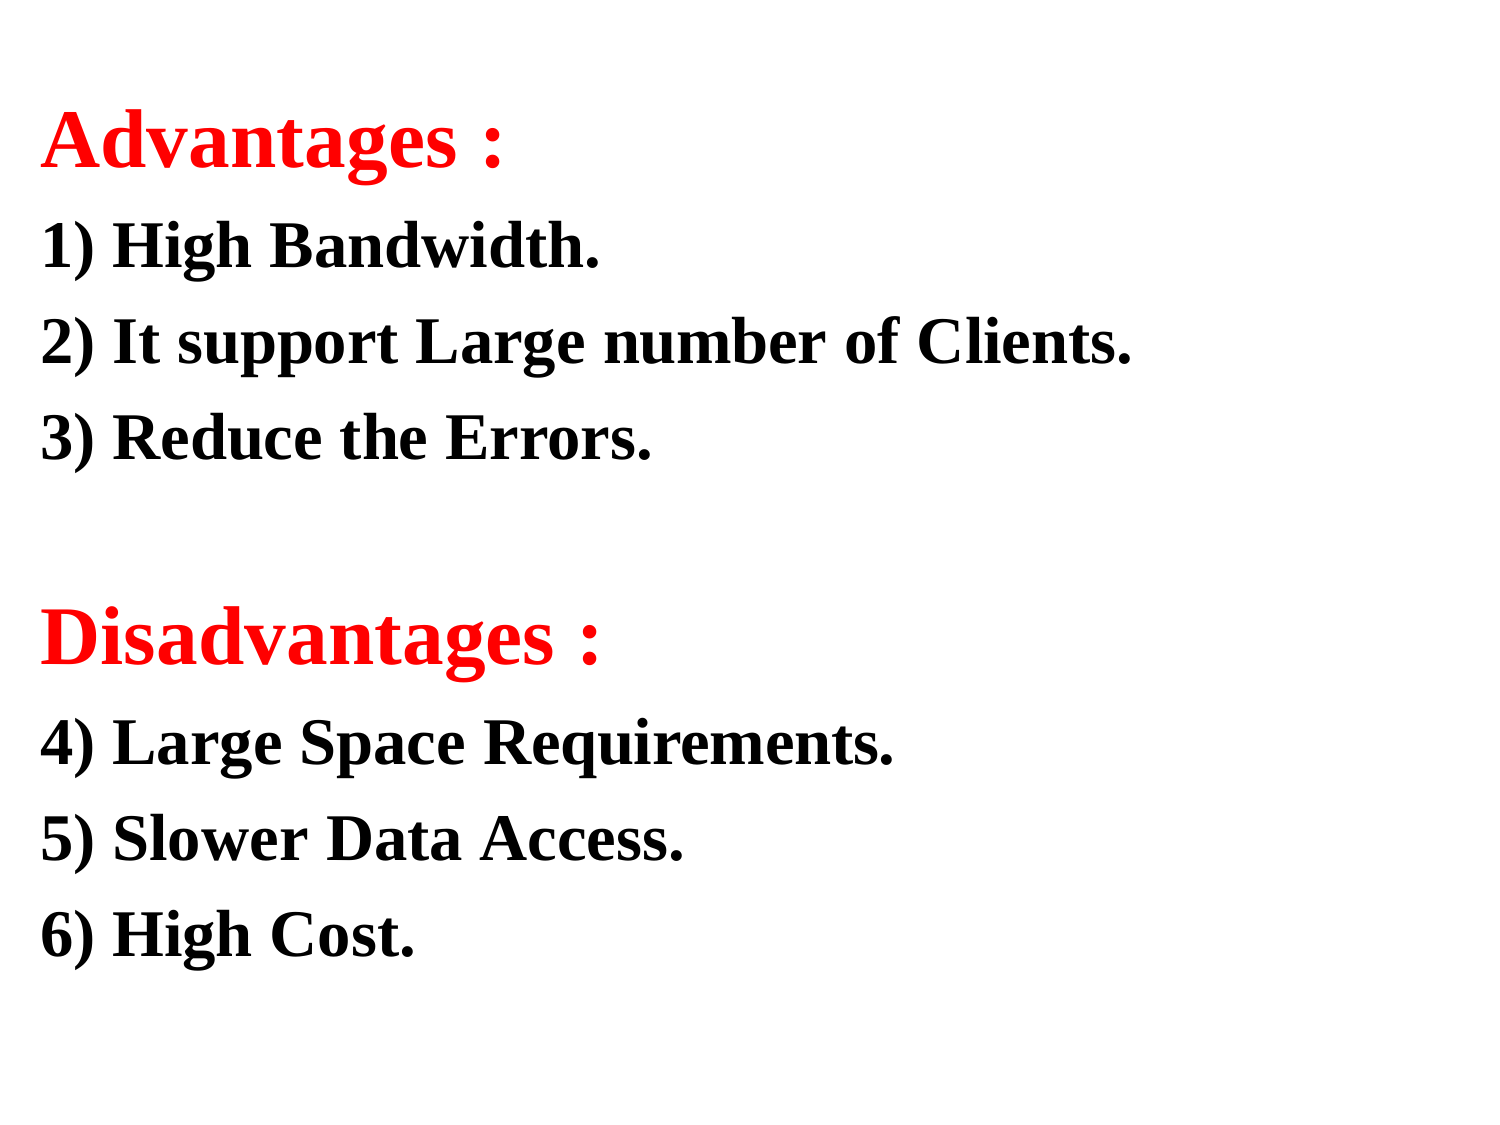

# Advantages :
High Bandwidth.
It support Large number of Clients.
Reduce the Errors.

Disadvantages :
Large Space Requirements.
Slower Data Access.
High Cost.